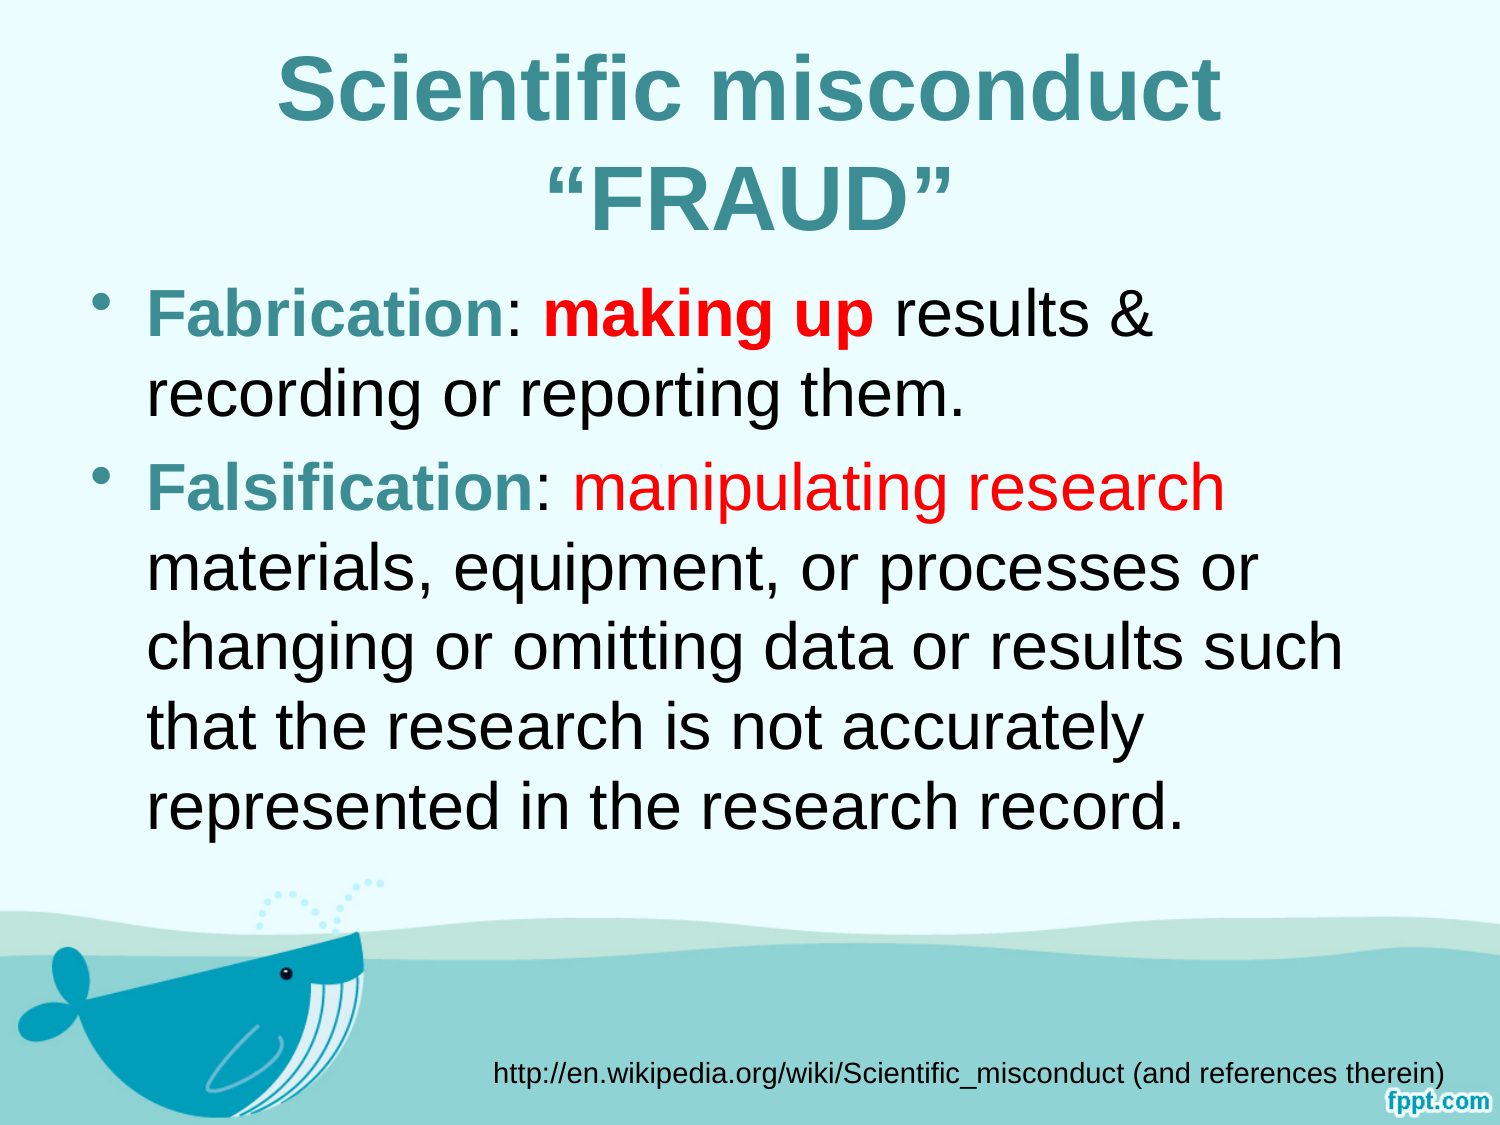

# Scientific misconduct “FRAUD”
Fabrication: making up results & recording or reporting them.
Falsification: manipulating research materials, equipment, or processes or changing or omitting data or results such that the research is not accurately represented in the research record.
http://en.wikipedia.org/wiki/Scientific_misconduct (and references therein)